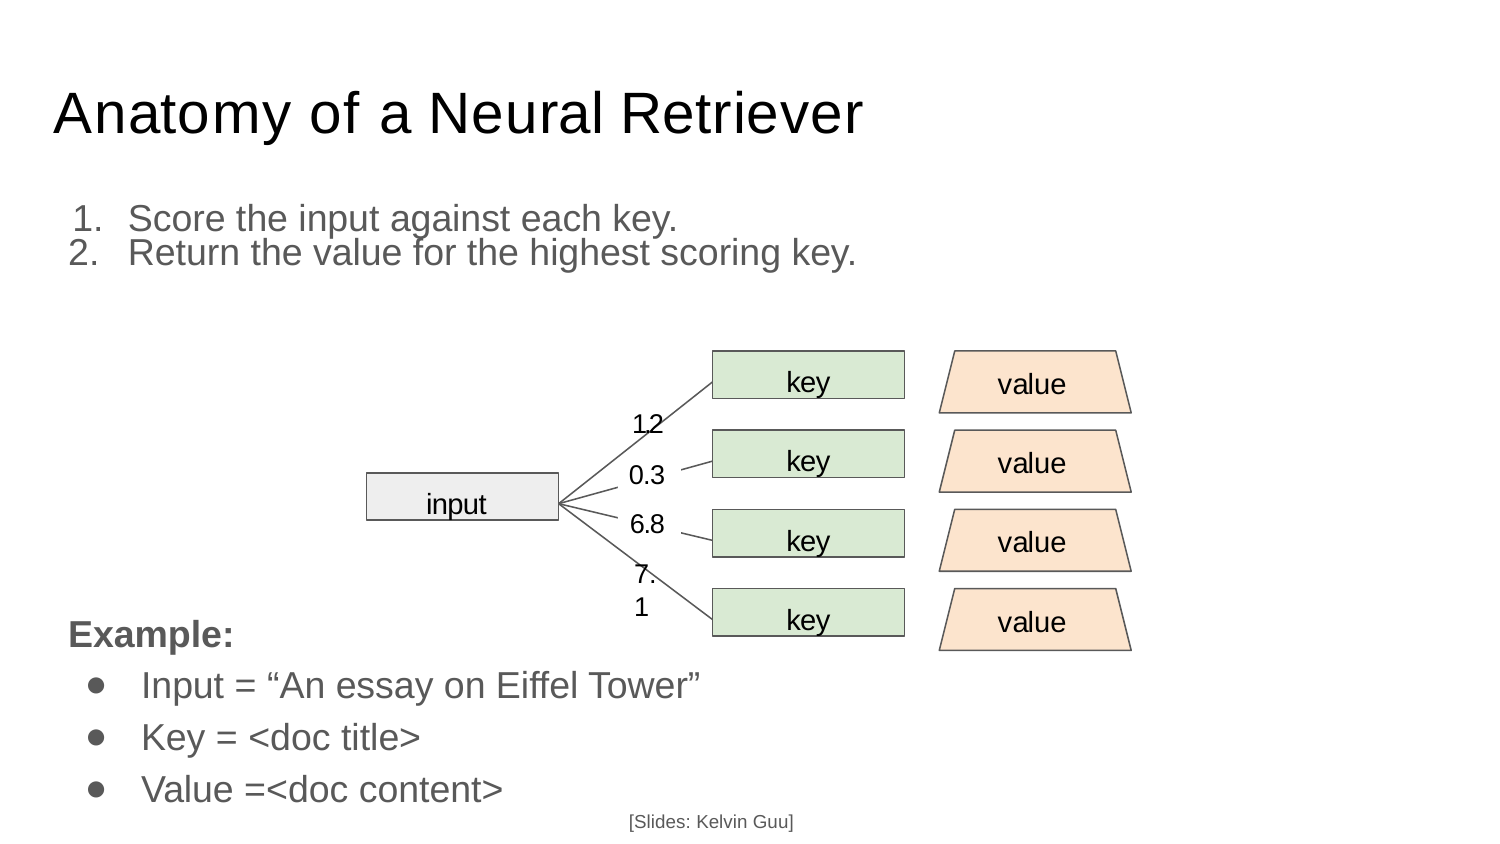

# Anatomy of a Neural Retriever
Score the input against each key.
Return the value for the highest scoring key.

Example:
Input = “An essay on Eiffel Tower”
Key = <doc title>
Value =<doc content>

key
value

1.2

key
value
0.3

input
6.8

key
value
7.1

key
value
[Slides: Kelvin Guu]